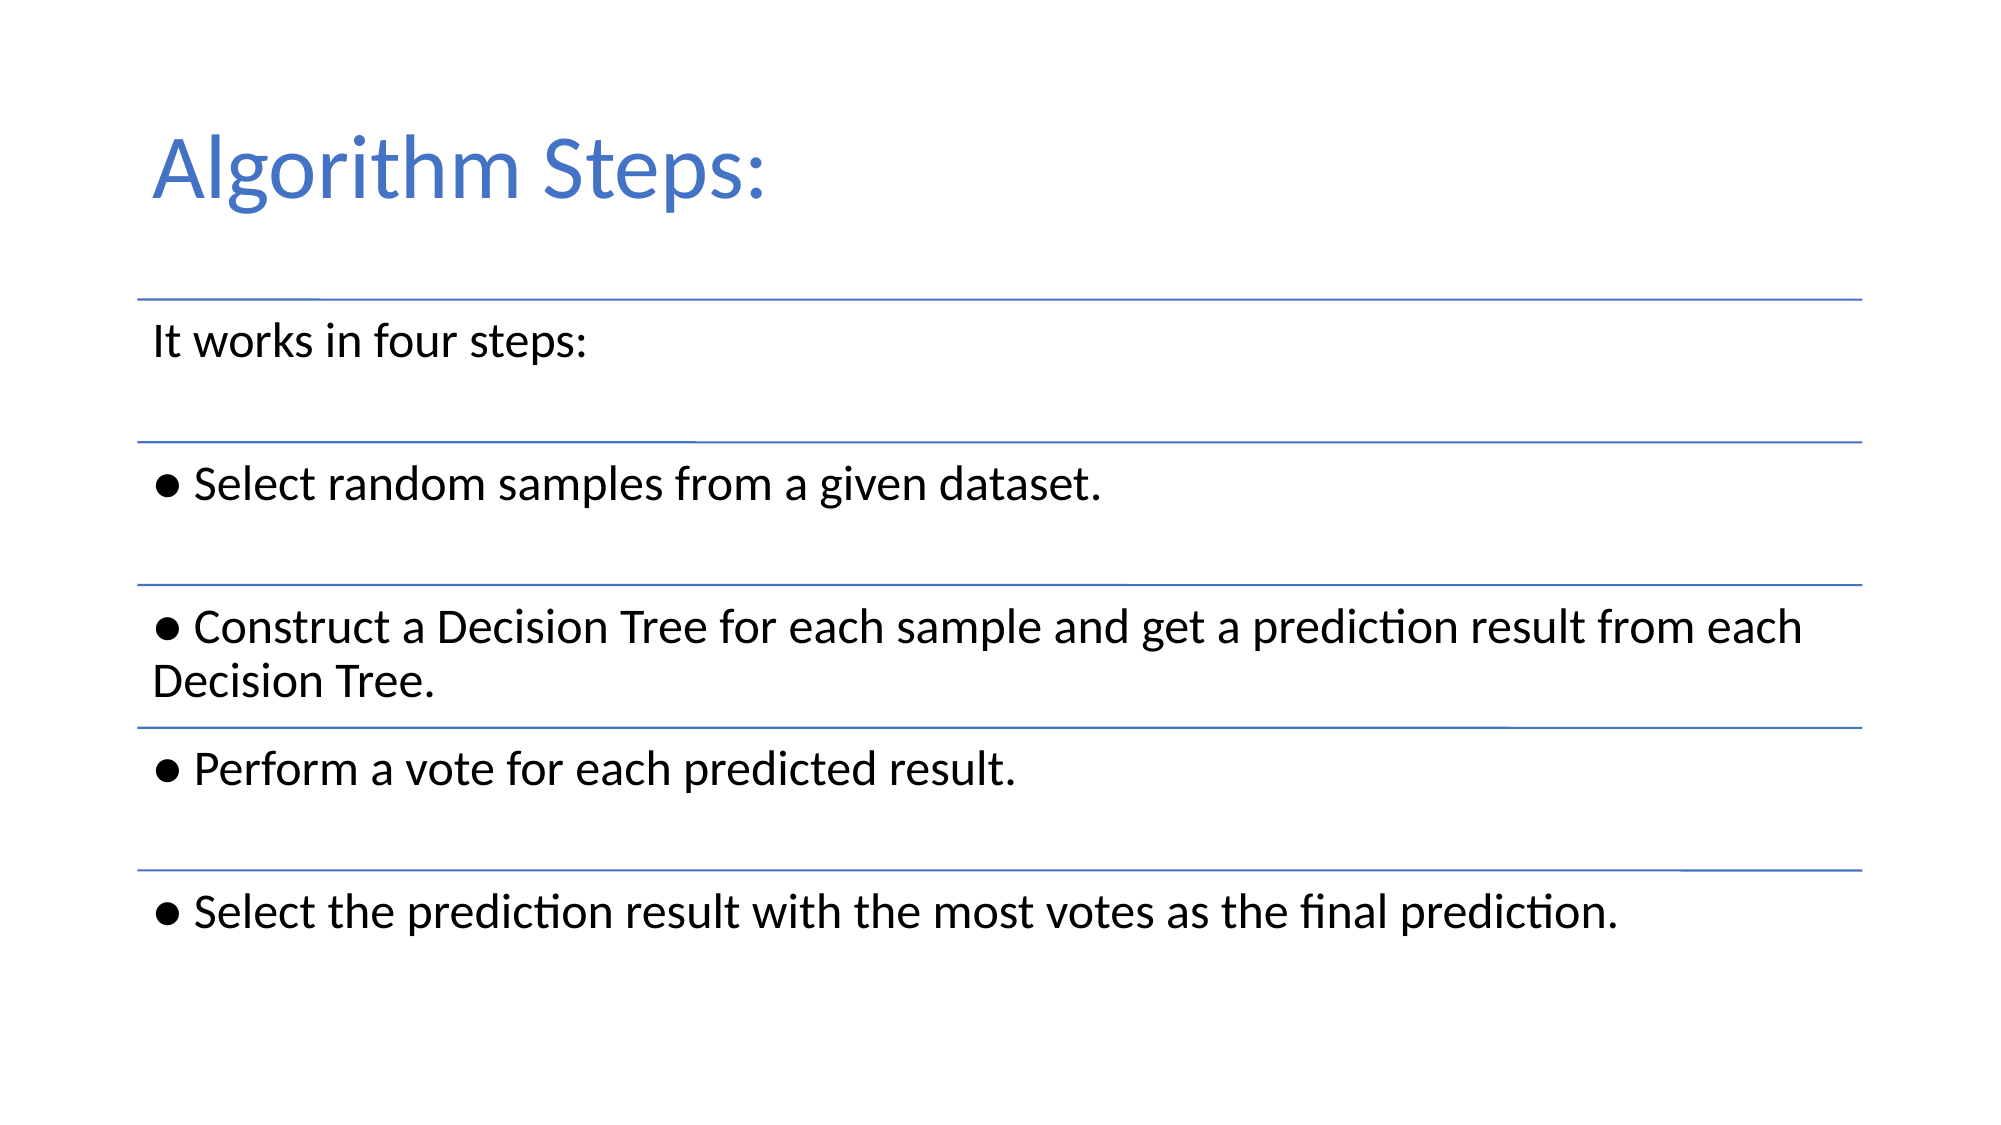

# Algorithm Steps:
It works in four steps:
● Select random samples from a given dataset.
● Construct a Decision Tree for each sample and get a prediction result from each Decision Tree.
● Perform a vote for each predicted result.
● Select the prediction result with the most votes as the final prediction.